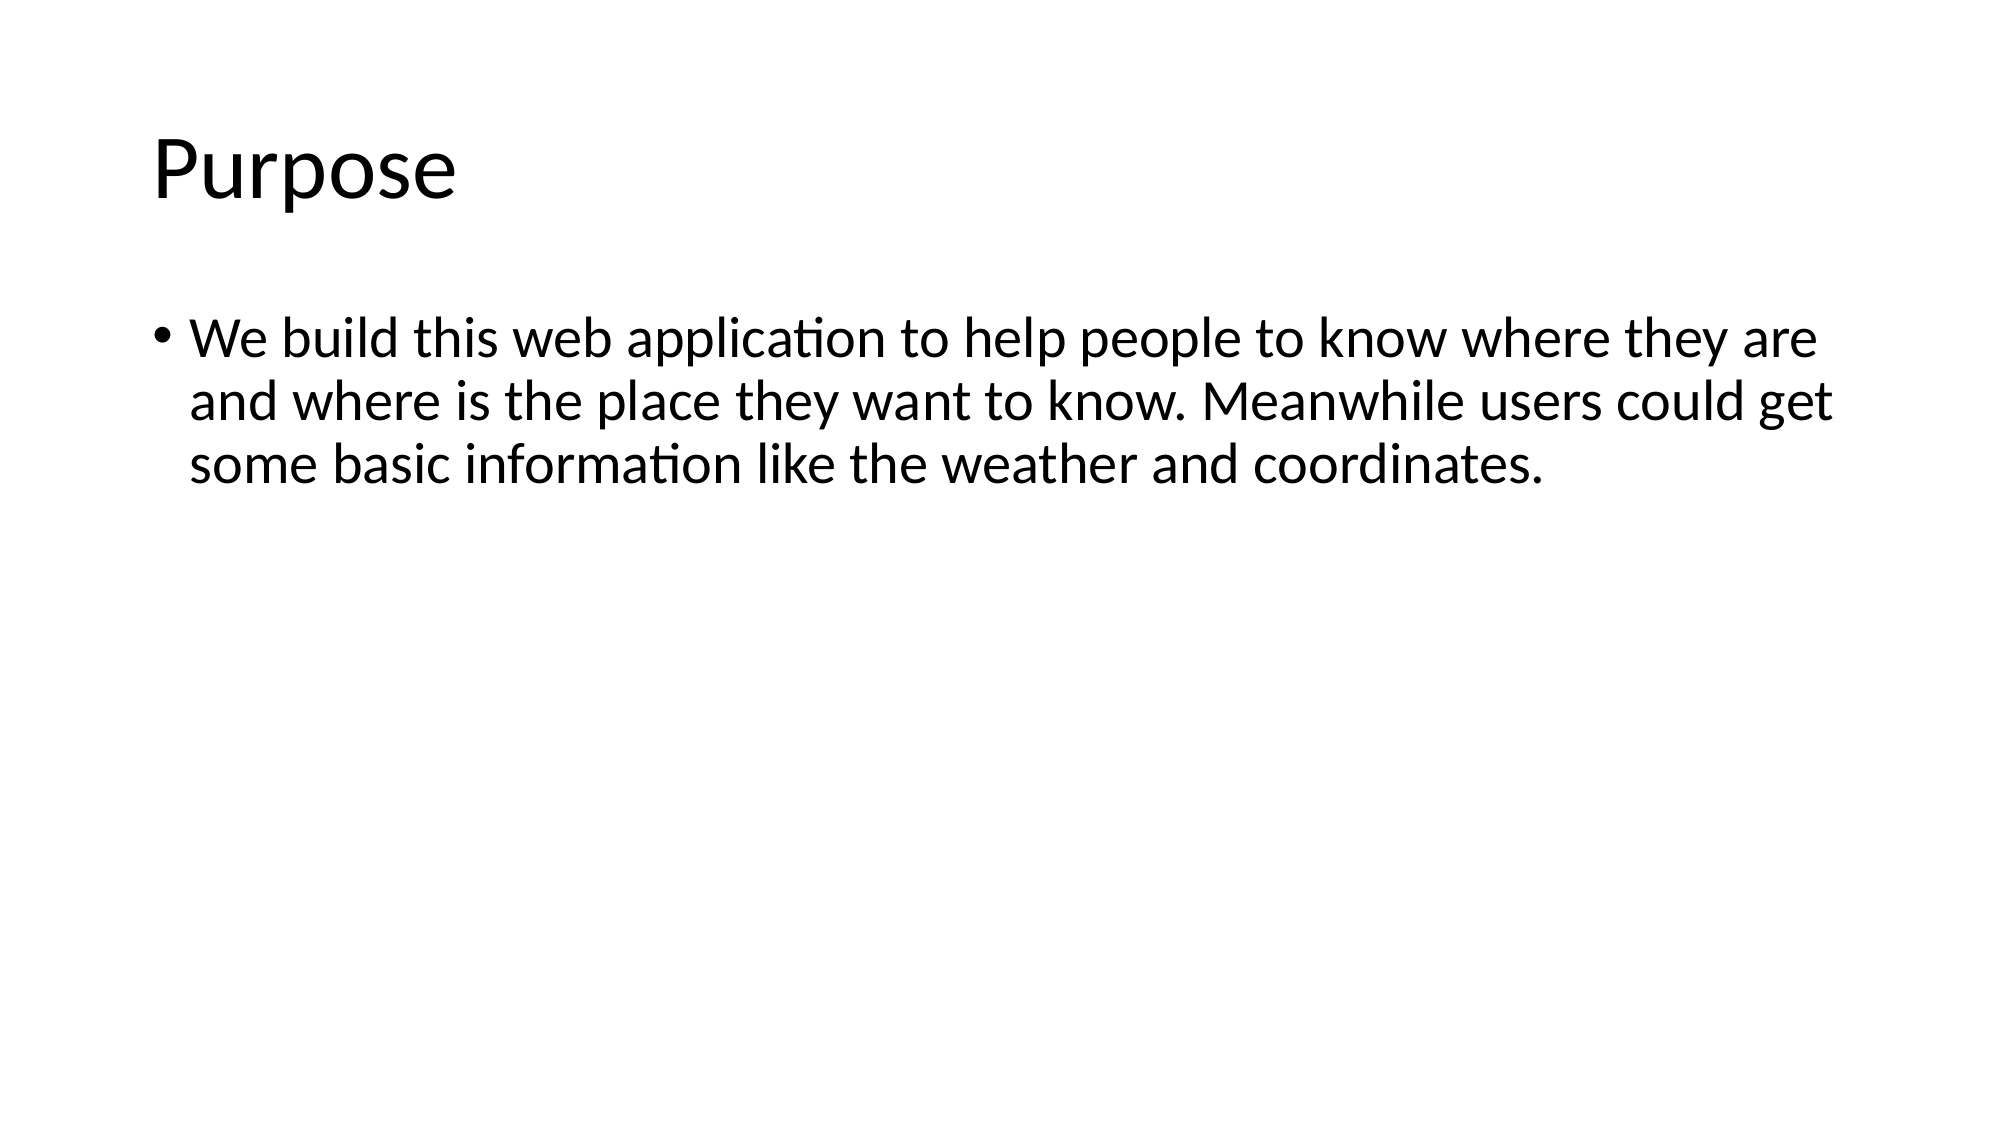

# Purpose
We build this web application to help people to know where they are and where is the place they want to know. Meanwhile users could get some basic information like the weather and coordinates.